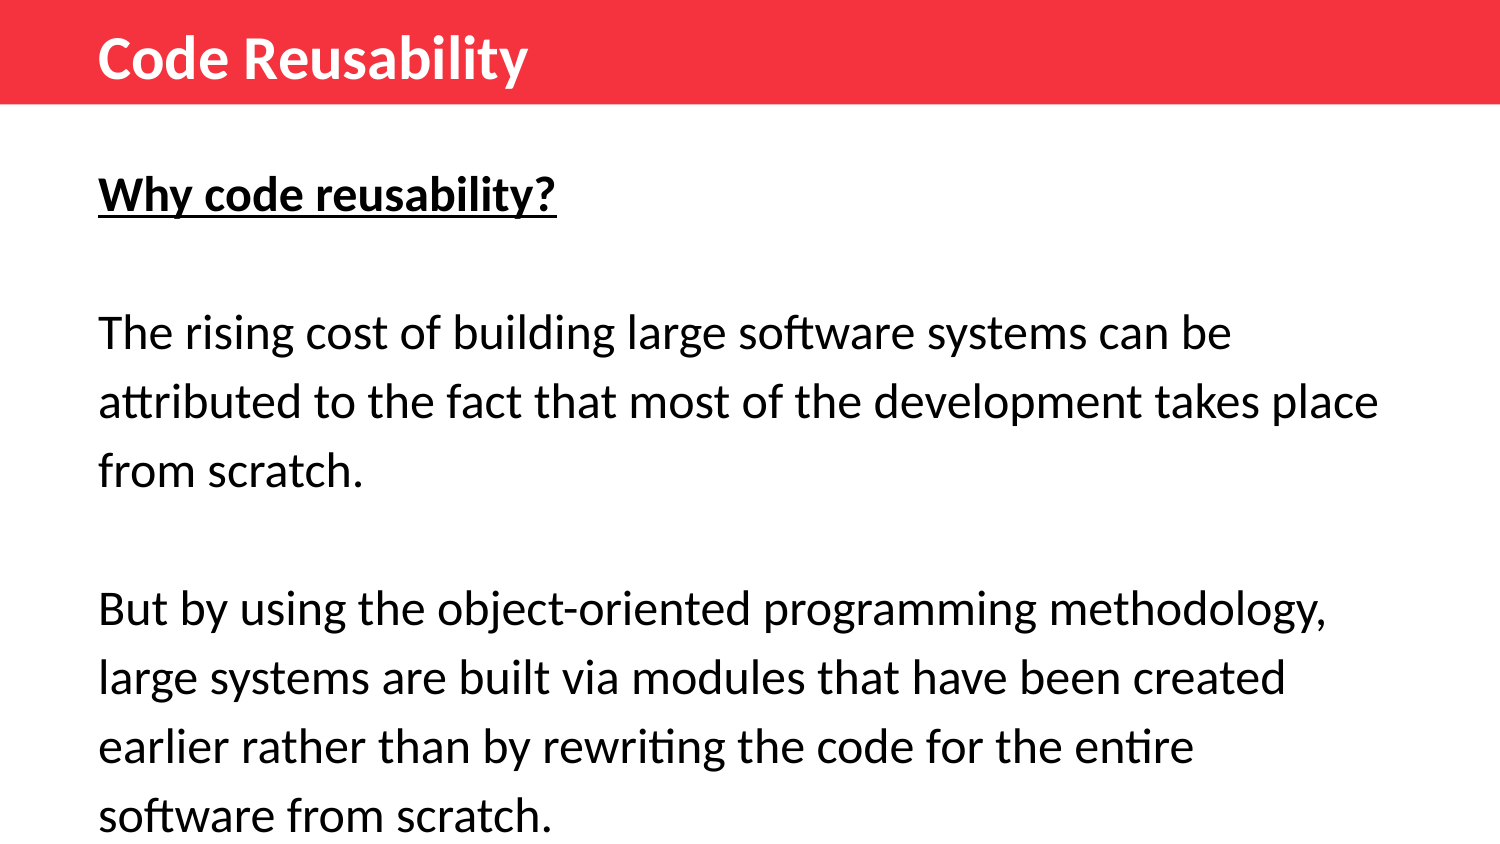

Code Reusability

Why code reusability?

The rising cost of building large software systems can be attributed to the fact that most of the development takes place from scratch.

But by using the object-oriented programming methodology, large systems are built via modules that have been created earlier rather than by rewriting the code for the entire software from scratch.